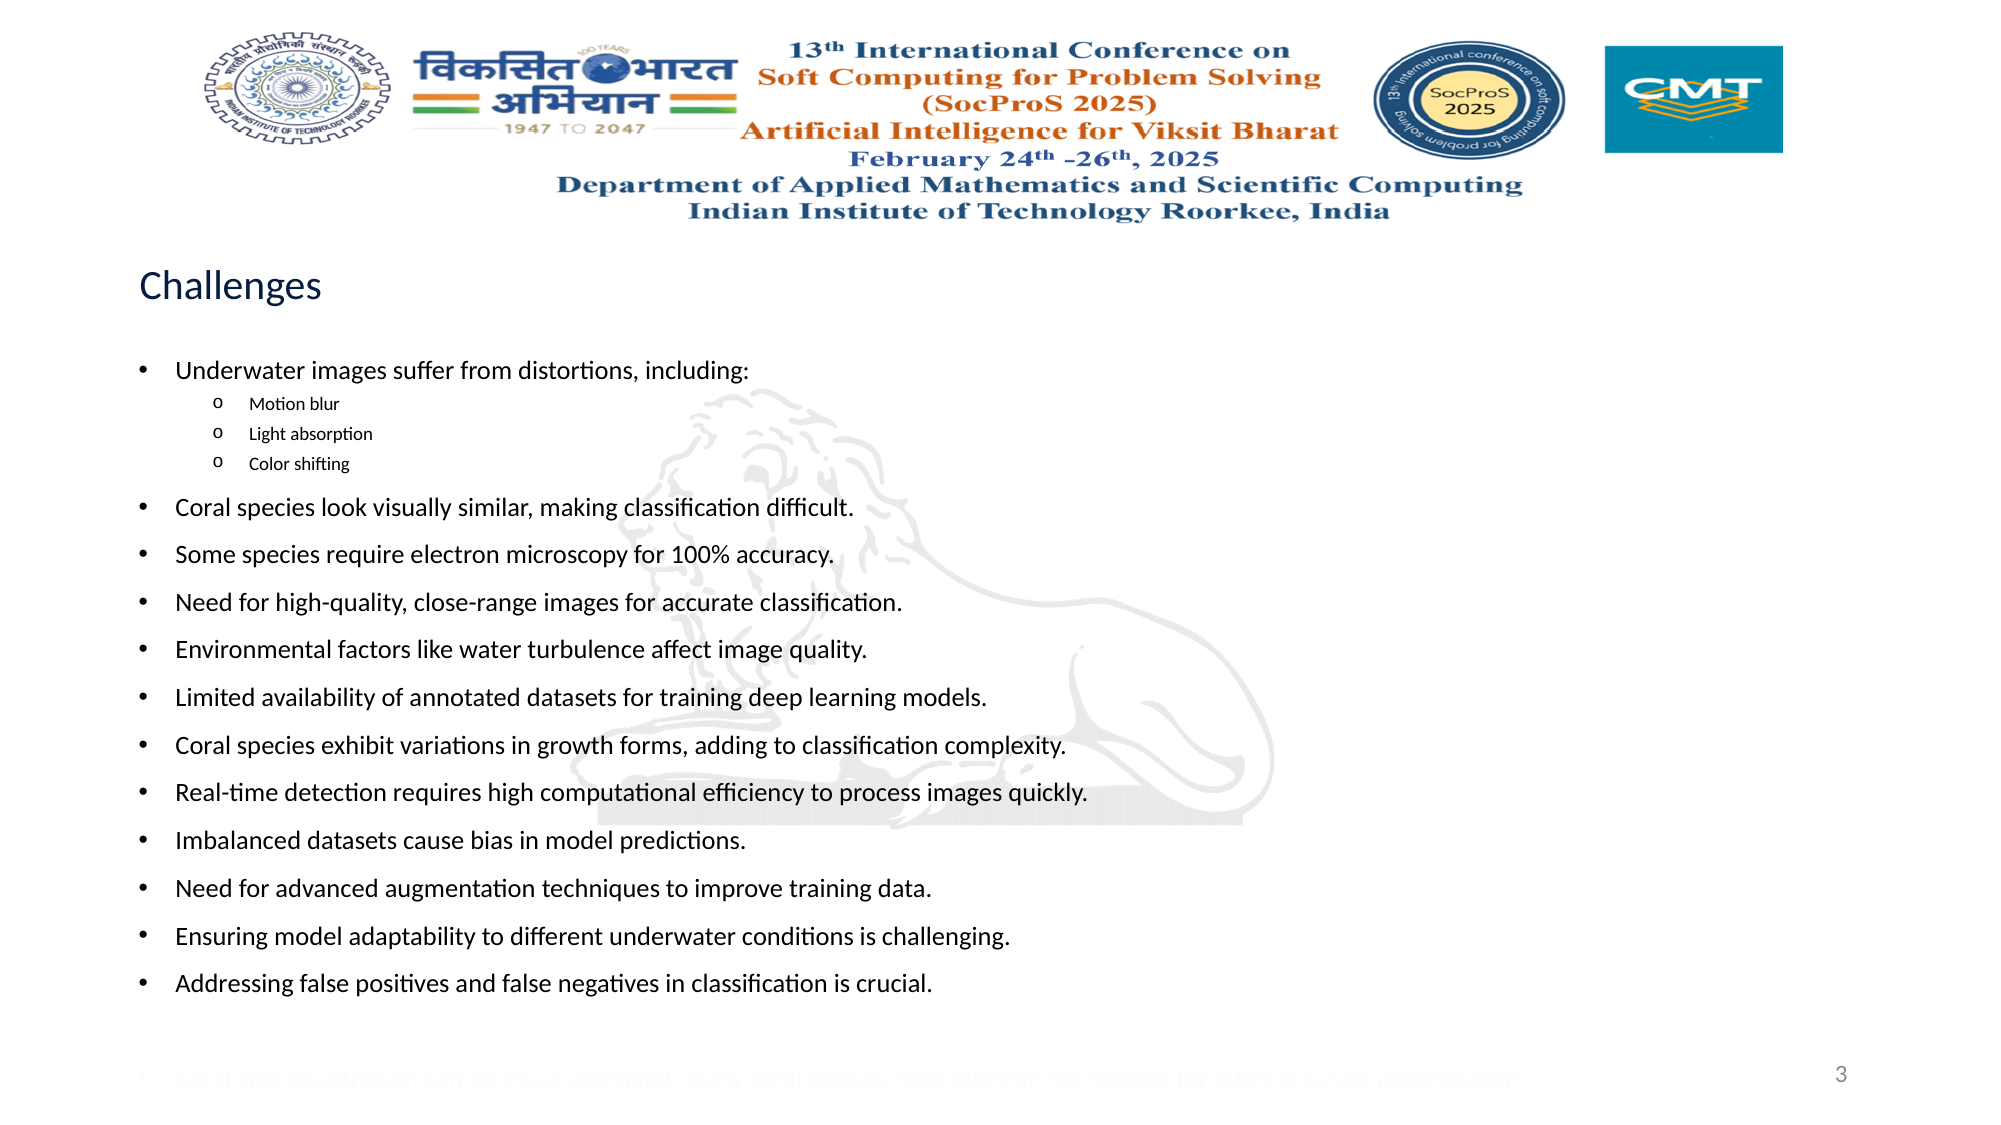

# Challenges

Underwater images suffer from distortions, including:
Motion blur
Light absorption
Color shifting
Coral species look visually similar, making classification difficult.
Some species require electron microscopy for 100% accuracy.
Need for high-quality, close-range images for accurate classification.
Environmental factors like water turbulence affect image quality.
Limited availability of annotated datasets for training deep learning models.
Coral species exhibit variations in growth forms, adding to classification complexity.
Real-time detection requires high computational efficiency to process images quickly.
Imbalanced datasets cause bias in model predictions.
Need for advanced augmentation techniques to improve training data.
Ensuring model adaptability to different underwater conditions is challenging.
Addressing false positives and false negatives in classification is crucial.

Coral Species although can be visual identified, many coral species need electron microscope for 100% accurate identification.
3